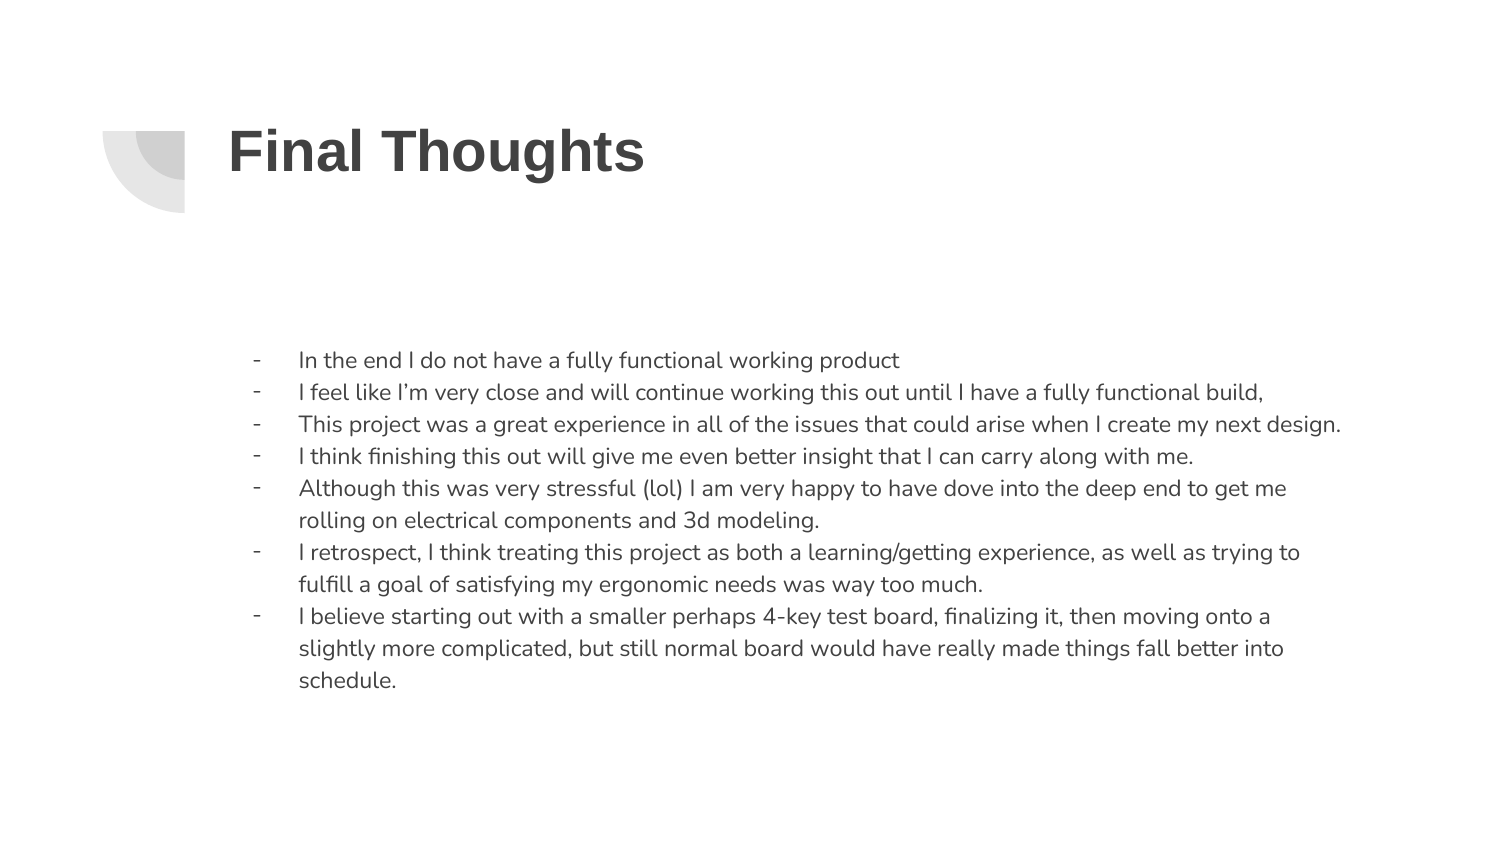

# Final Thoughts
In the end I do not have a fully functional working product
I feel like I’m very close and will continue working this out until I have a fully functional build,
This project was a great experience in all of the issues that could arise when I create my next design.
I think finishing this out will give me even better insight that I can carry along with me.
Although this was very stressful (lol) I am very happy to have dove into the deep end to get me rolling on electrical components and 3d modeling.
I retrospect, I think treating this project as both a learning/getting experience, as well as trying to fulfill a goal of satisfying my ergonomic needs was way too much.
I believe starting out with a smaller perhaps 4-key test board, finalizing it, then moving onto a slightly more complicated, but still normal board would have really made things fall better into schedule.